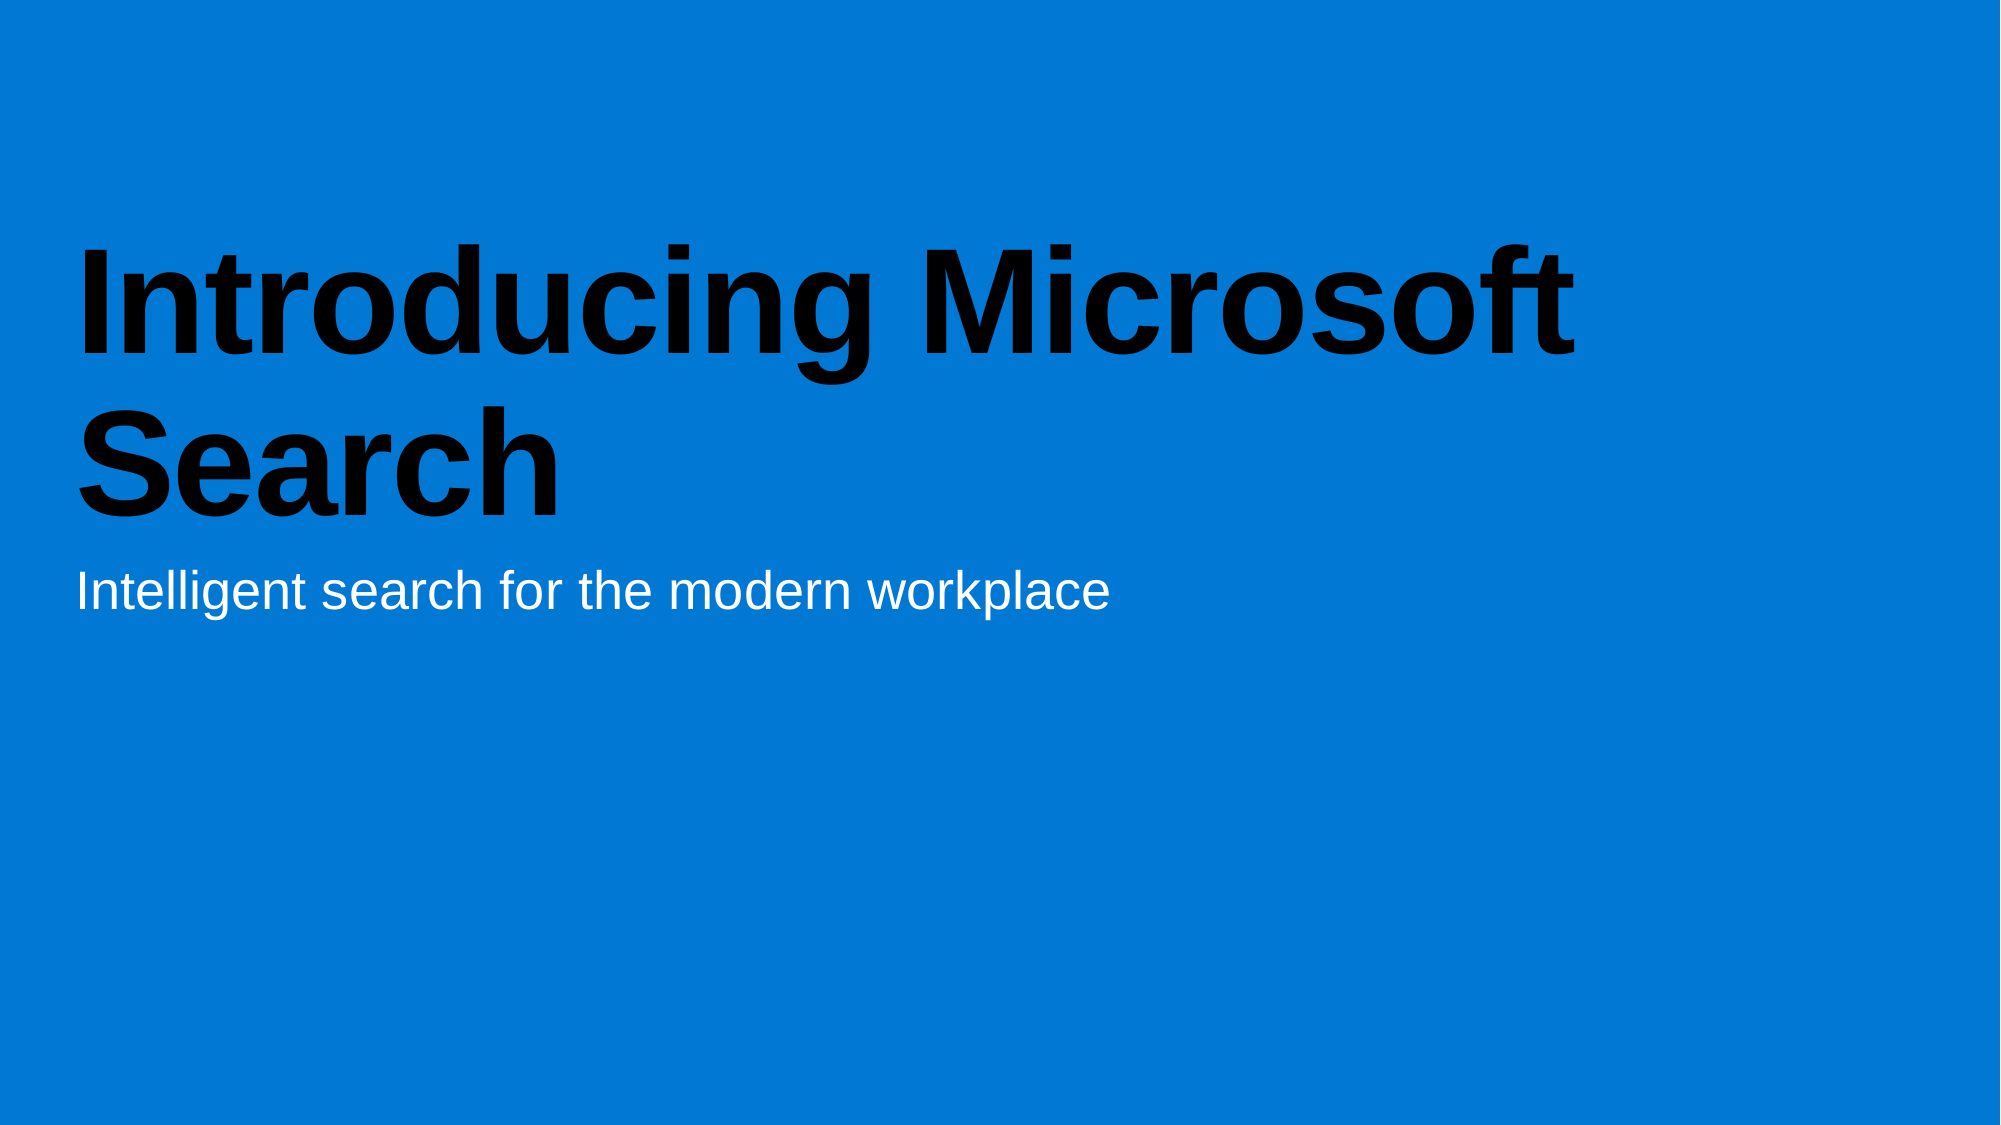

# Introducing Microsoft Search
Intelligent search for the modern workplace